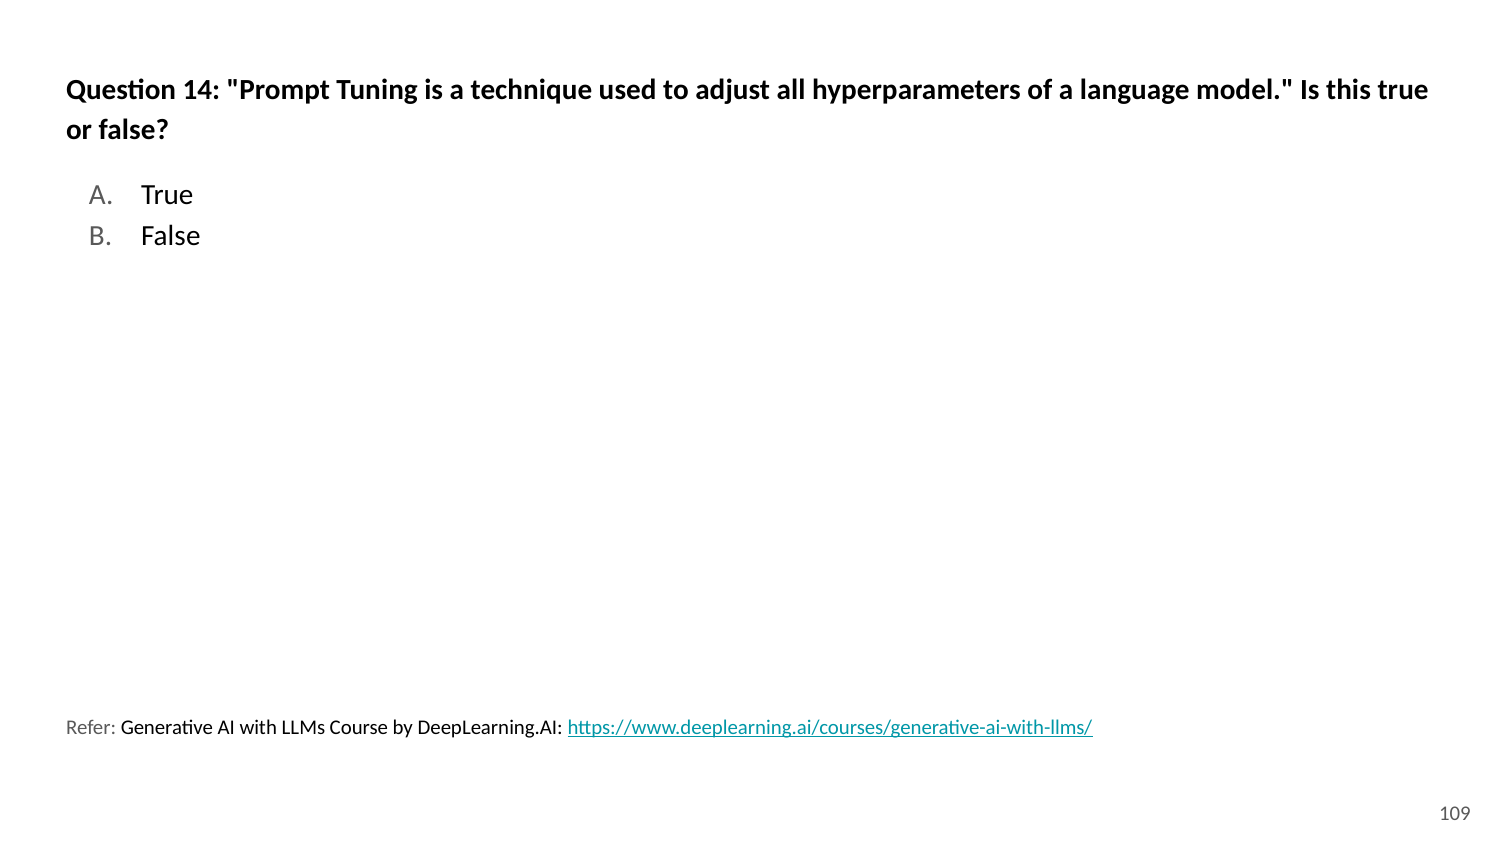

Question 14: "Prompt Tuning is a technique used to adjust all hyperparameters of a language model." Is this true or false?
True
False
Refer: Generative AI with LLMs Course by DeepLearning.AI: https://www.deeplearning.ai/courses/generative-ai-with-llms/

109